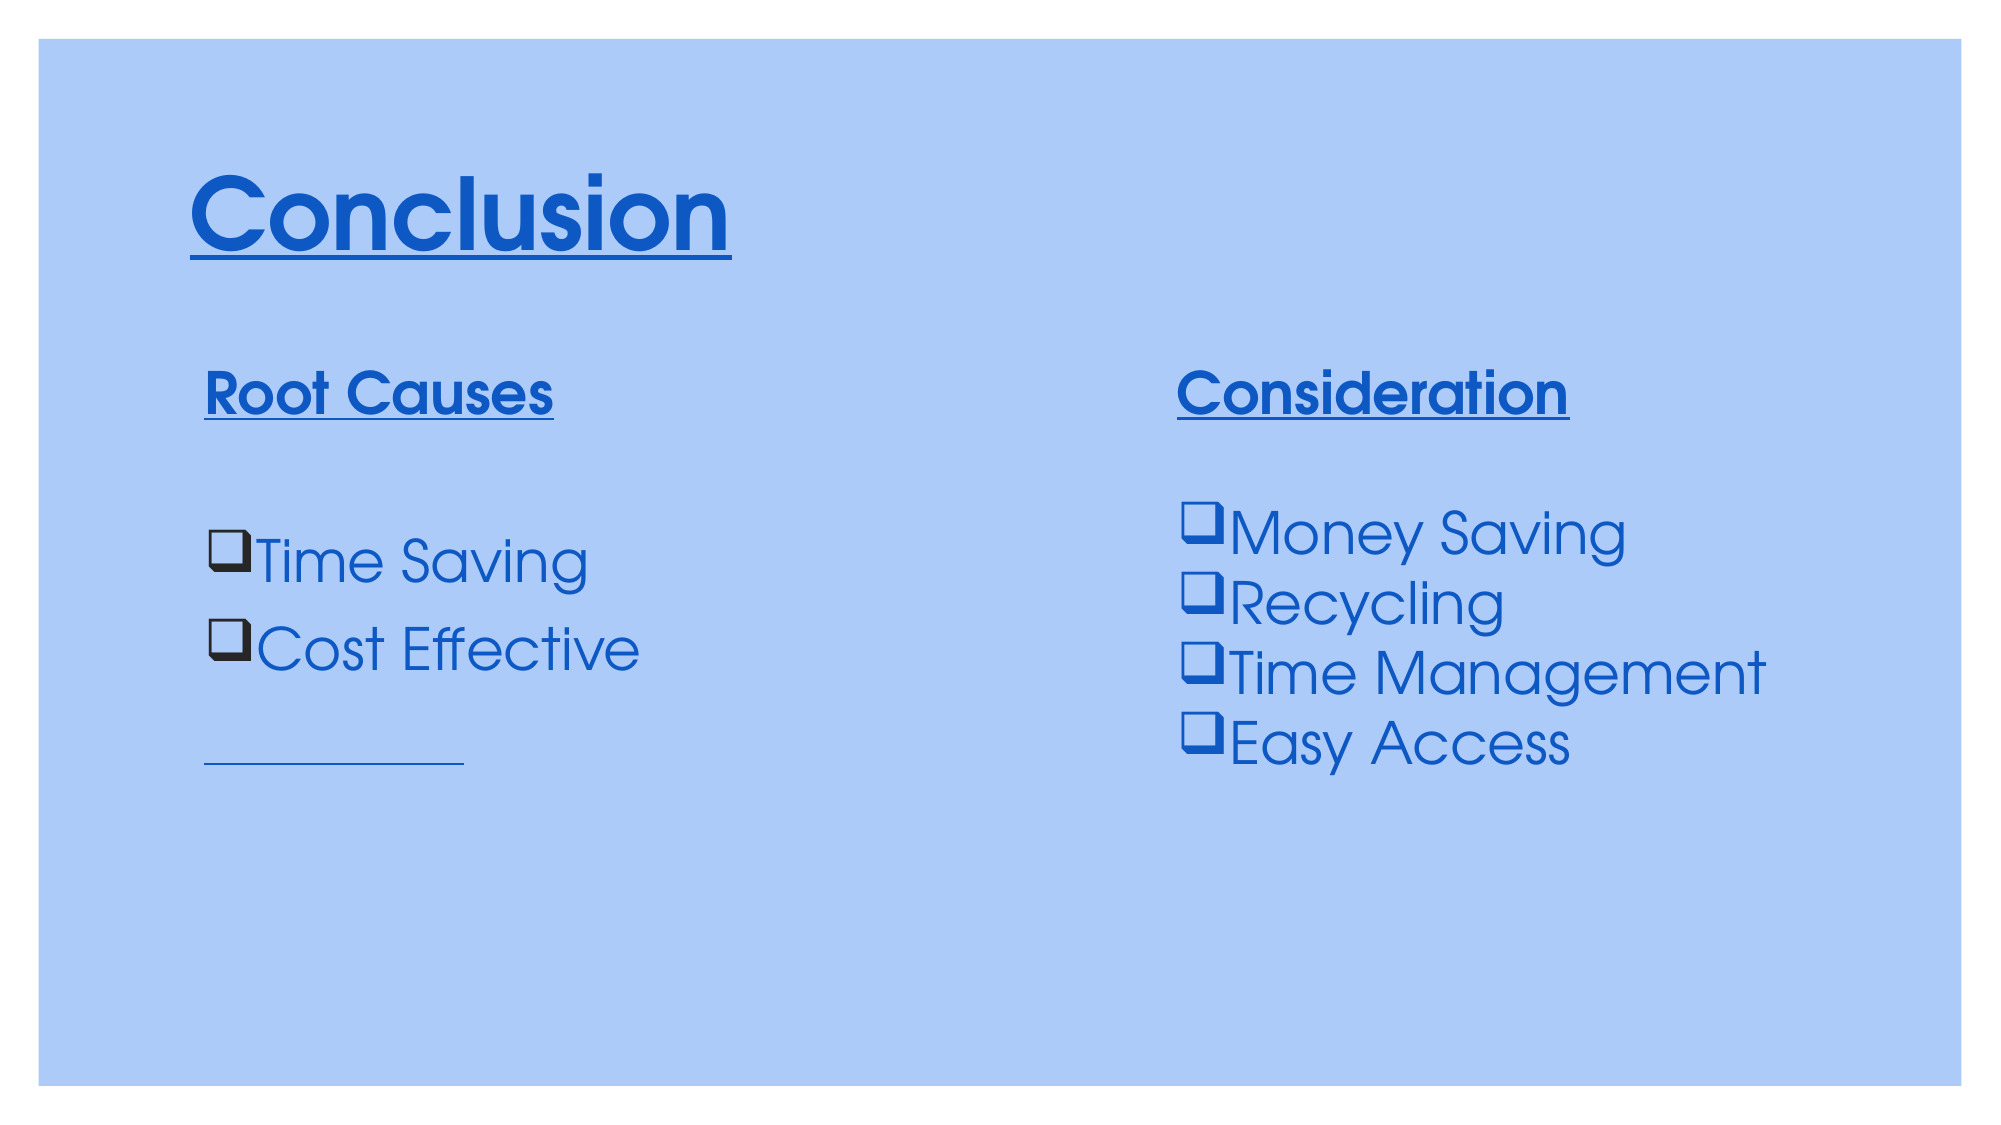

# Conclusion

Root Causes

Time Saving
Cost Effective

Consideration

Money Saving
Recycling
Time Management
Easy Access